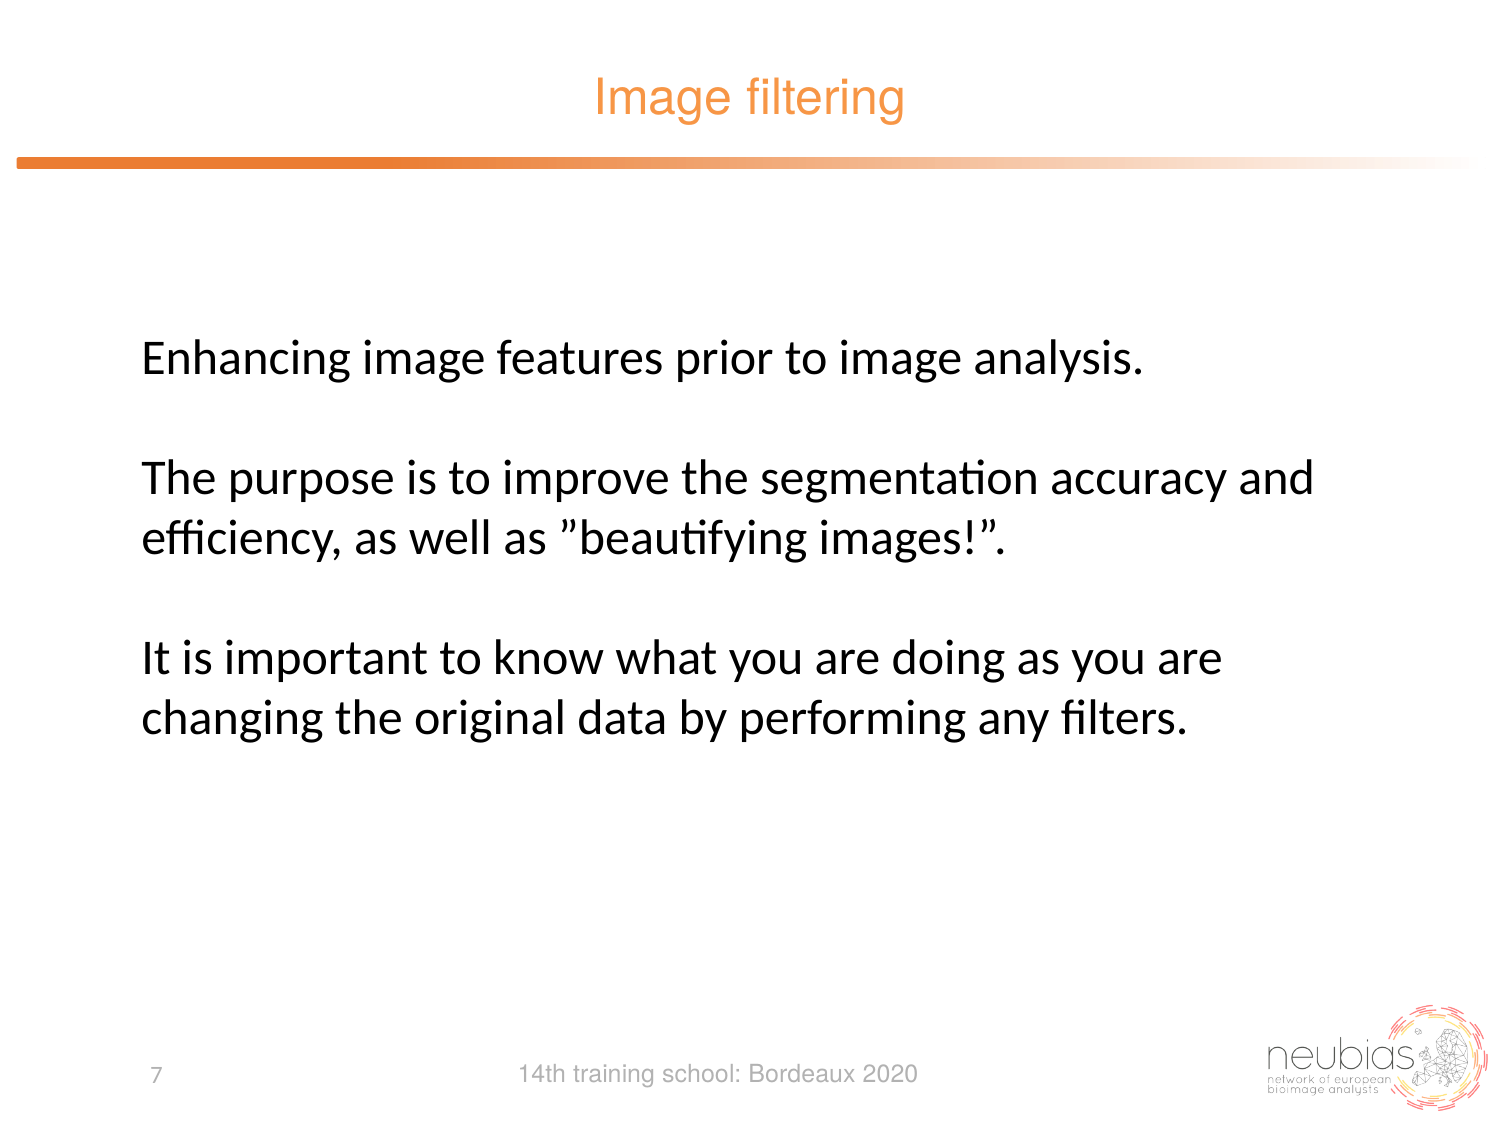

# Image filtering
Enhancing image features prior to image analysis.

The purpose is to improve the segmentation accuracy and efficiency, as well as ”beautifying images!”.

It is important to know what you are doing as you are changing the original data by performing any filters.
14th training school: Bordeaux 2020
7